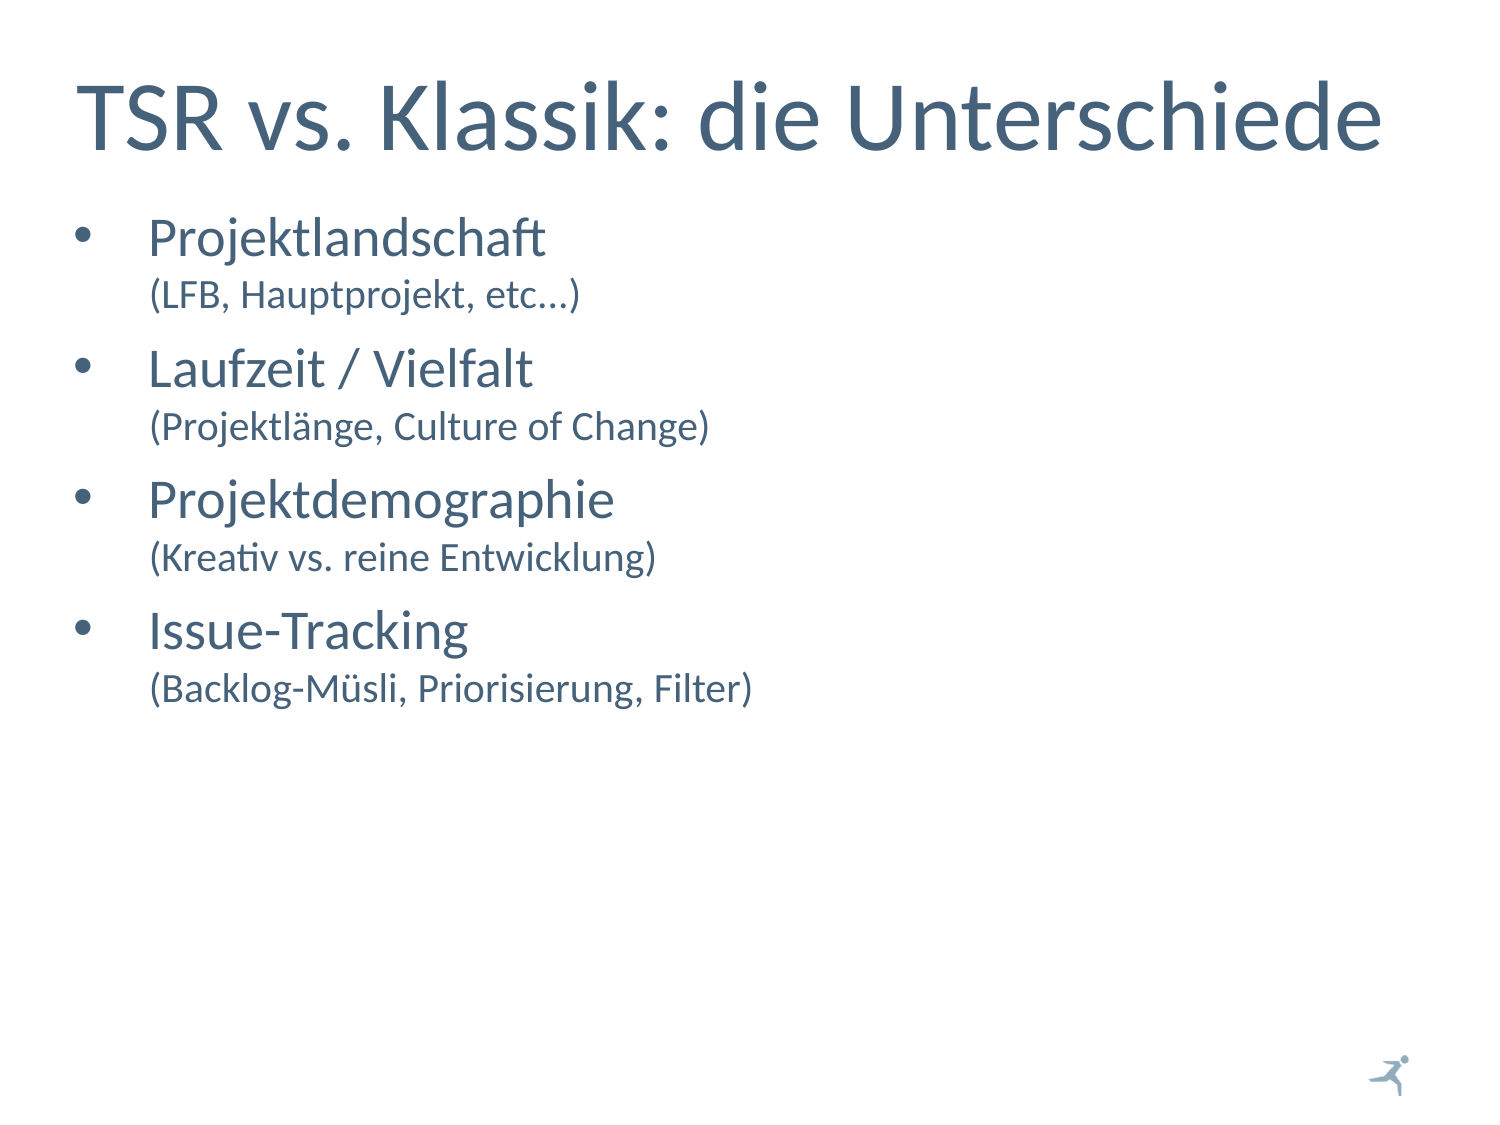

# TSR vs. Klassik: die Unterschiede
Projektlandschaft
(LFB, Hauptprojekt, etc...)
Laufzeit / Vielfalt
(Projektlänge, Culture of Change)
Projektdemographie
(Kreativ vs. reine Entwicklung)
Issue-Tracking
(Backlog-Müsli, Priorisierung, Filter)